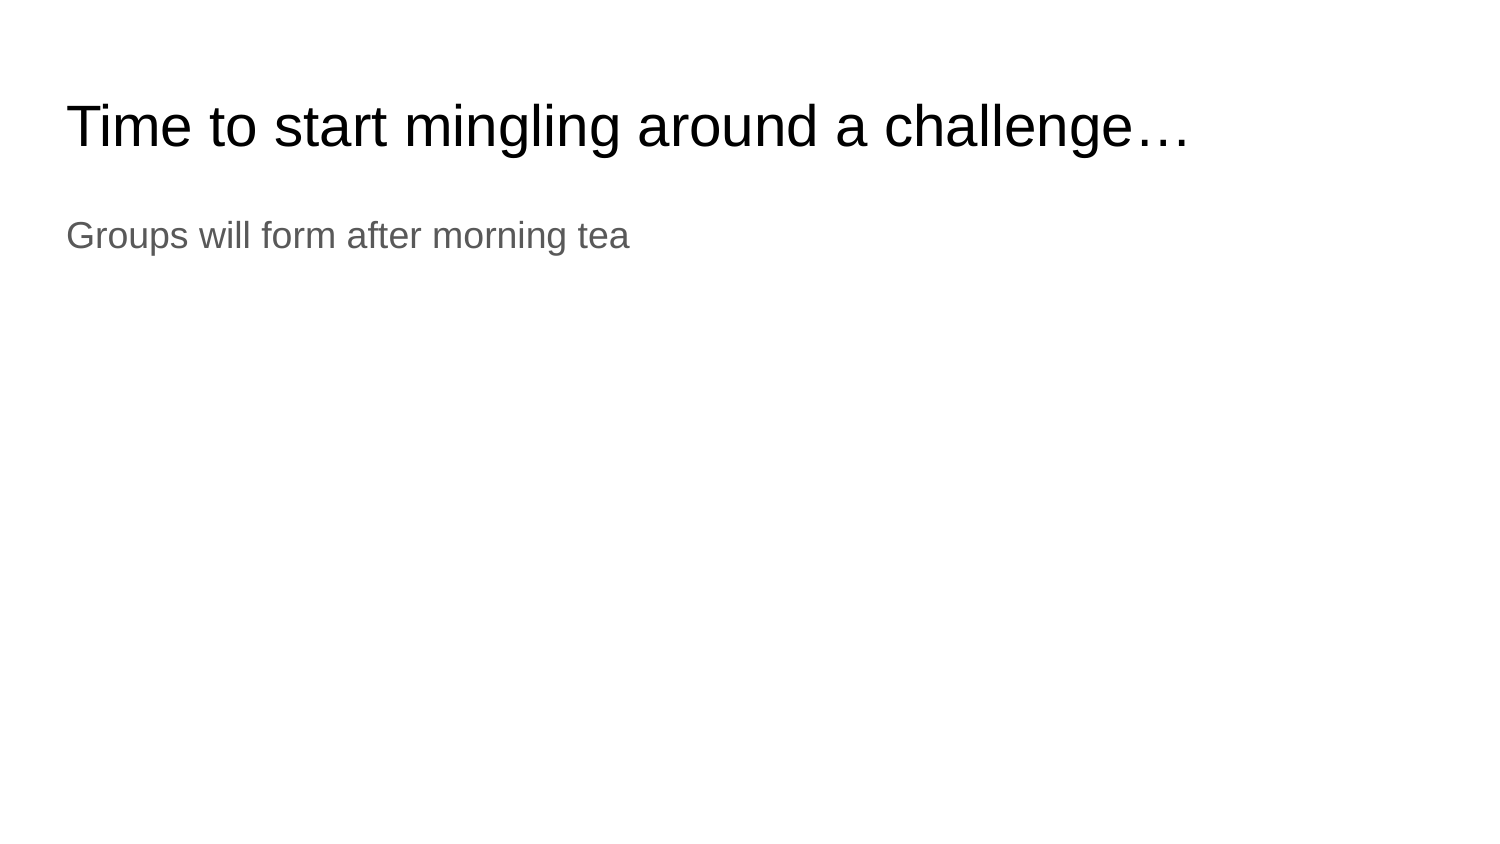

# Time to start mingling around a challenge…
Groups will form after morning tea